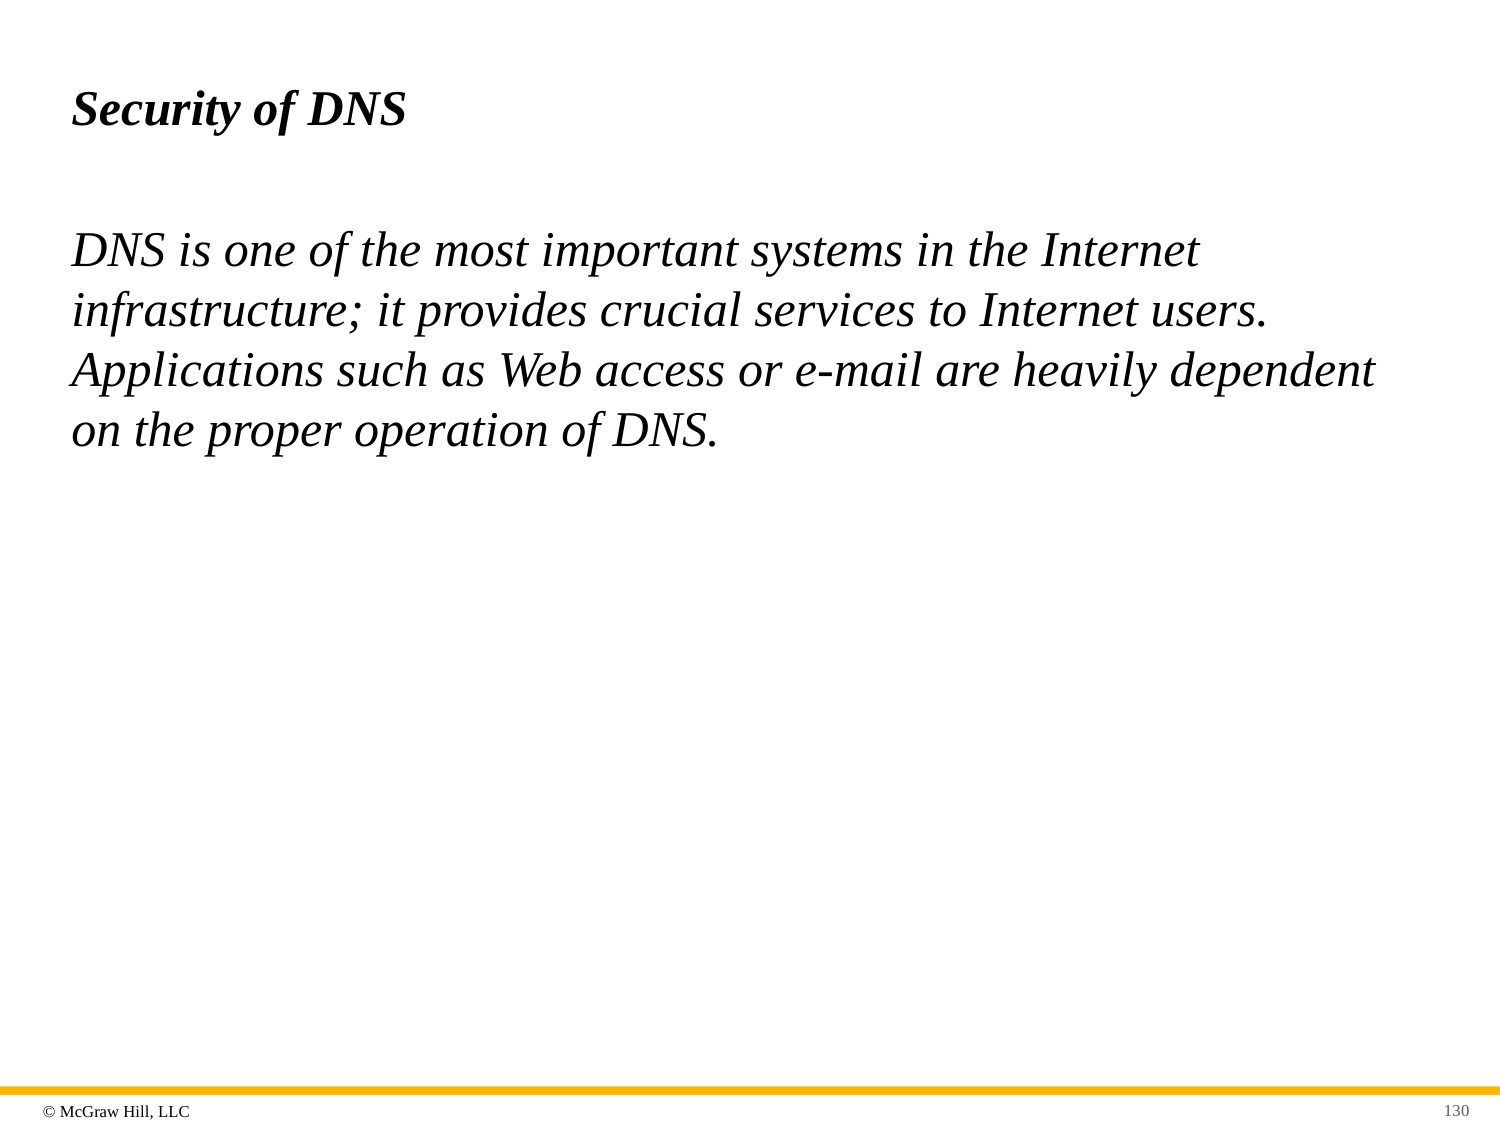

# Security of DNS
DNS is one of the most important systems in the Internet infrastructure; it provides crucial services to Internet users. Applications such as Web access or e-mail are heavily dependent on the proper operation of DNS.
130